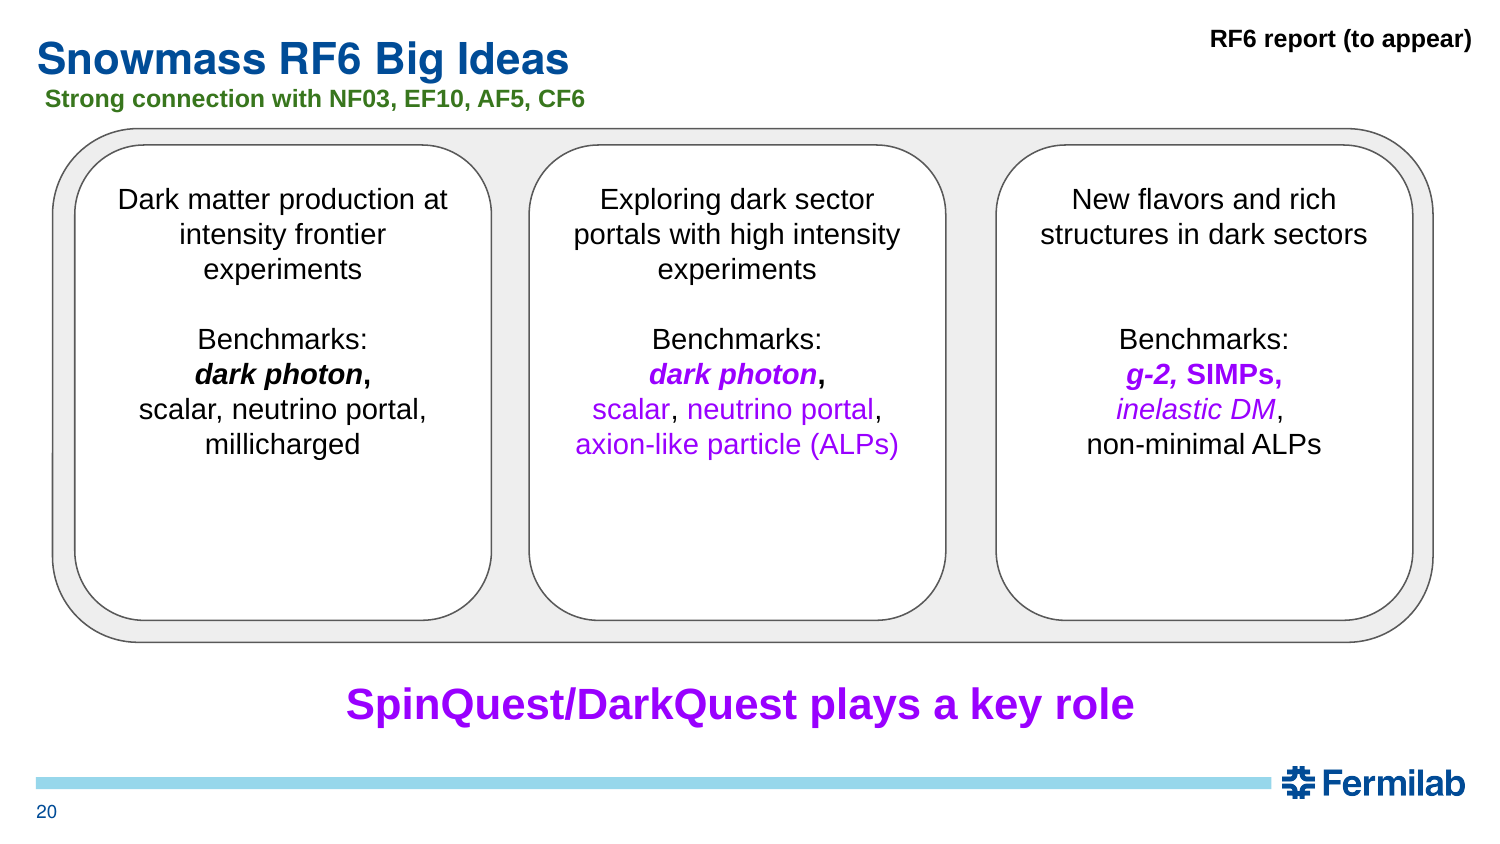

RF6 report (to appear)
# Snowmass RF6 Big Ideas
Strong connection with NF03, EF10, AF5, CF6

Dark matter production at intensity frontier experiments

Benchmarks:
dark photon,
scalar, neutrino portal, millicharged
Exploring dark sector portals with high intensity experiments

Benchmarks:
dark photon,
scalar, neutrino portal, axion-like particle (ALPs)
New flavors and rich structures in dark sectors

Benchmarks:
g-2, SIMPs,
inelastic DM,
non-minimal ALPs

SpinQuest/DarkQuest plays a key role
20